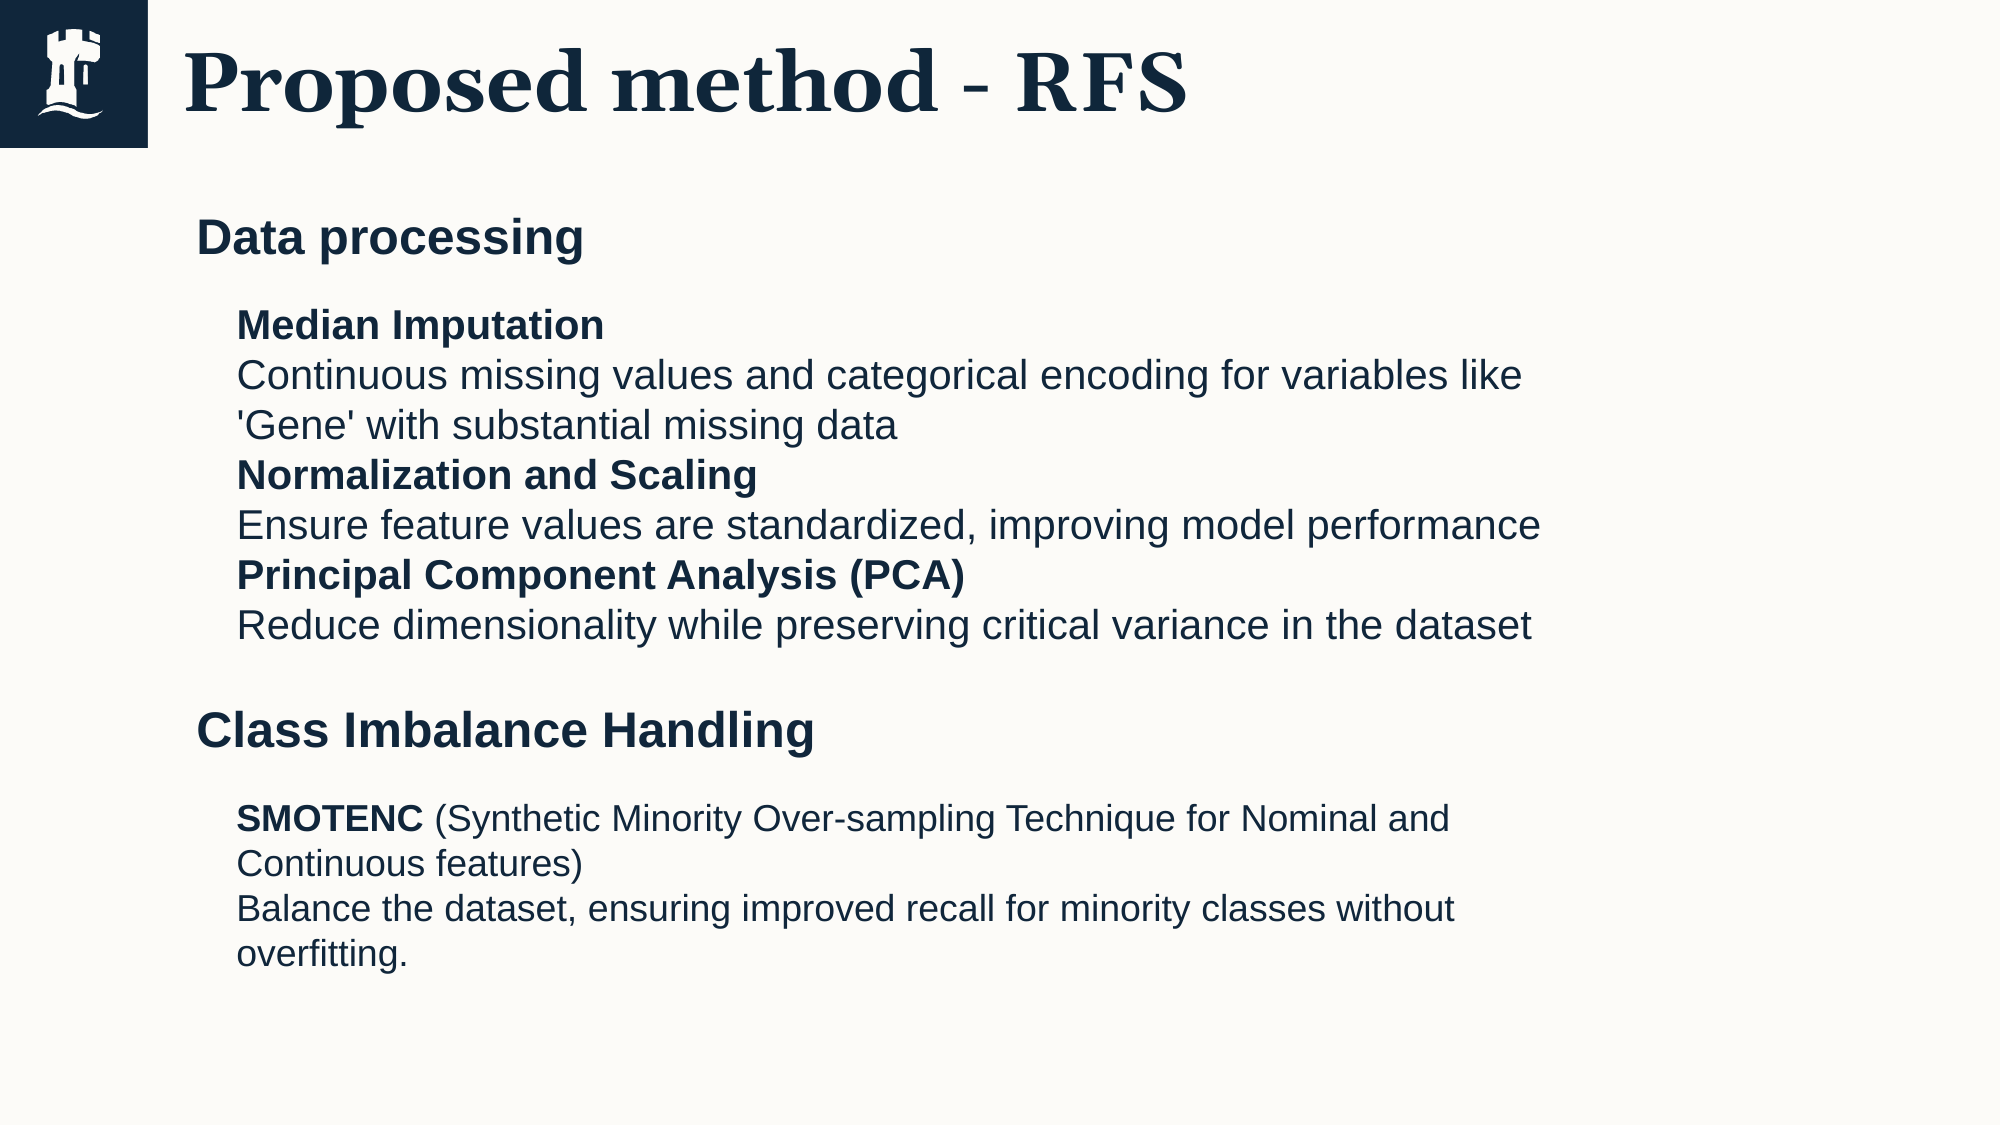

# Proposed method - RFS
Data processing
Median Imputation
Continuous missing values and categorical encoding for variables like 'Gene' with substantial missing data
Normalization and Scaling
Ensure feature values are standardized, improving model performance
Principal Component Analysis (PCA)
Reduce dimensionality while preserving critical variance in the dataset

Class Imbalance Handling
SMOTENC (Synthetic Minority Over-sampling Technique for Nominal and Continuous features)
Balance the dataset, ensuring improved recall for minority classes without overfitting.